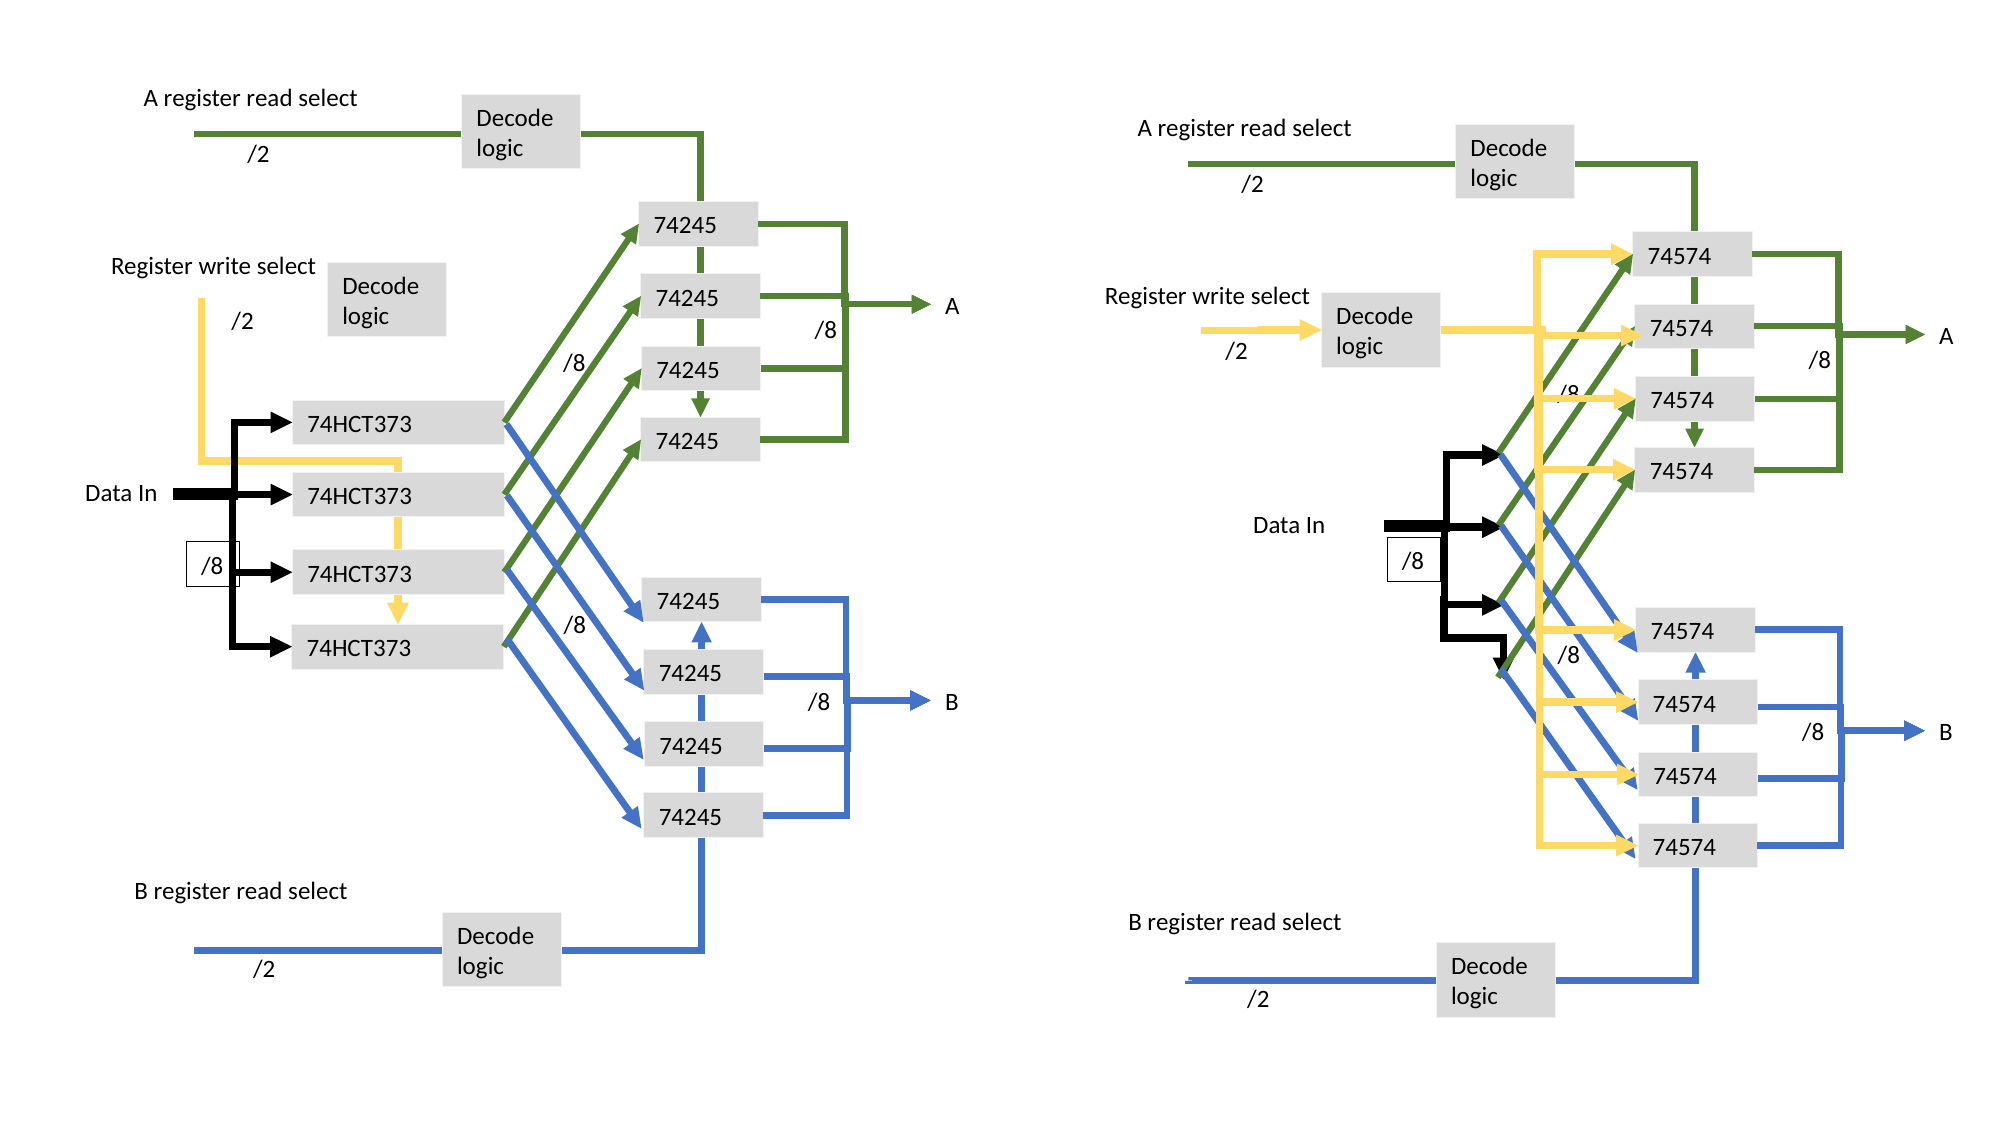

A register read select
Decode logic
A register read select
Decode logic
/2
/2
74245
74574
Register write select
Decode logic
Register write select
74245
A
Decode logic
/2
74574
/8
A
/2
/8
/8
74245
/8
74574
74HCT373
74245
74574
Data In
74HCT373
Data In
/8
/8
74HCT373
74245
/8
74574
74HCT373
/8
74245
/8
B
74574
/8
B
74245
74574
74245
74574
B register read select
B register read select
Decode logic
Decode logic
/2
/2